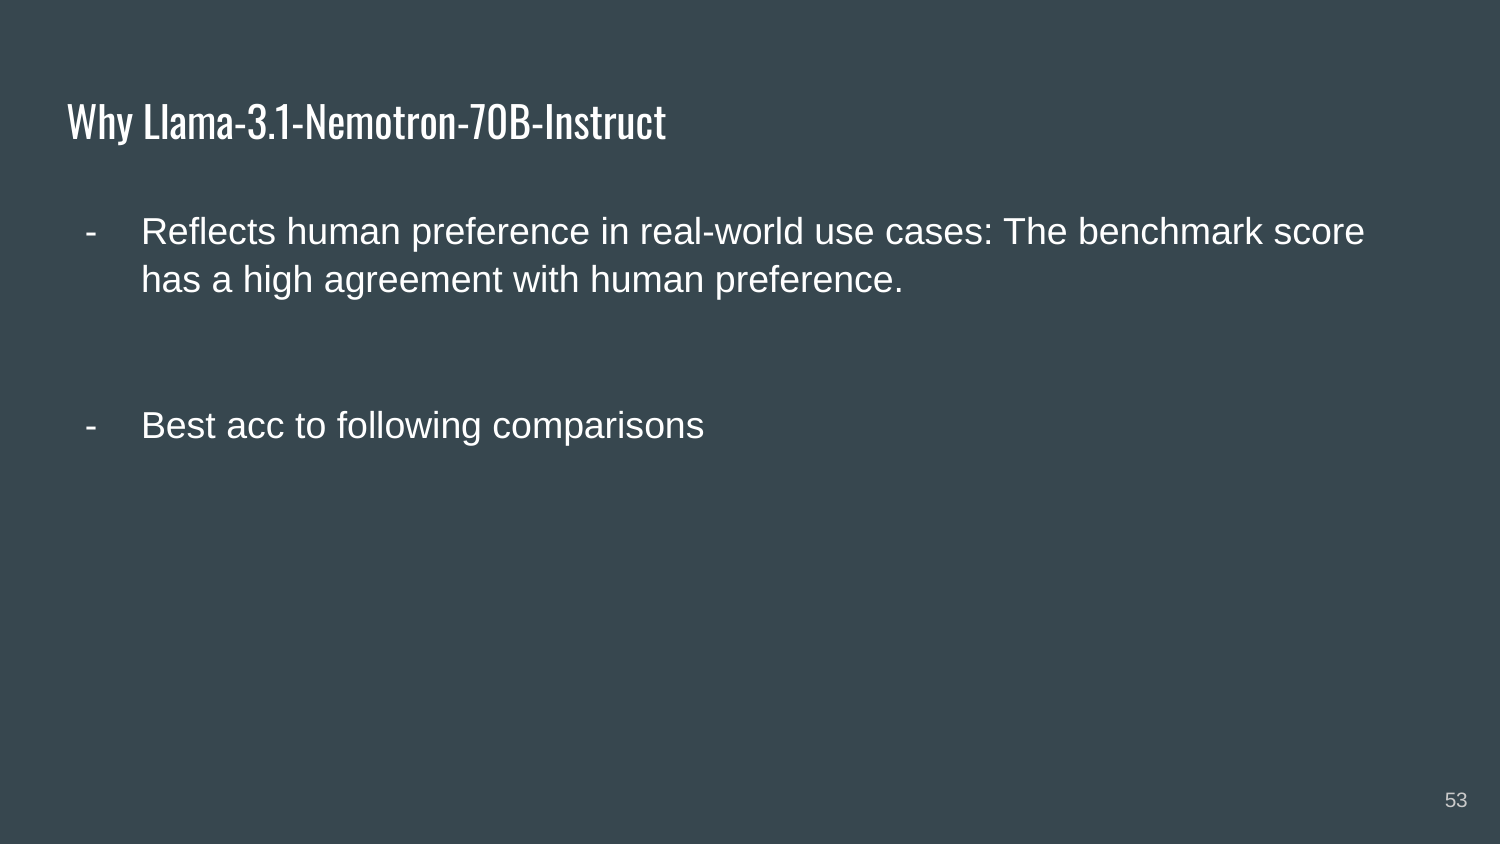

# Why Llama-3.1-Nemotron-70B-Instruct
Reflects human preference in real-world use cases: The benchmark score has a high agreement with human preference.

Best acc to following comparisons
53